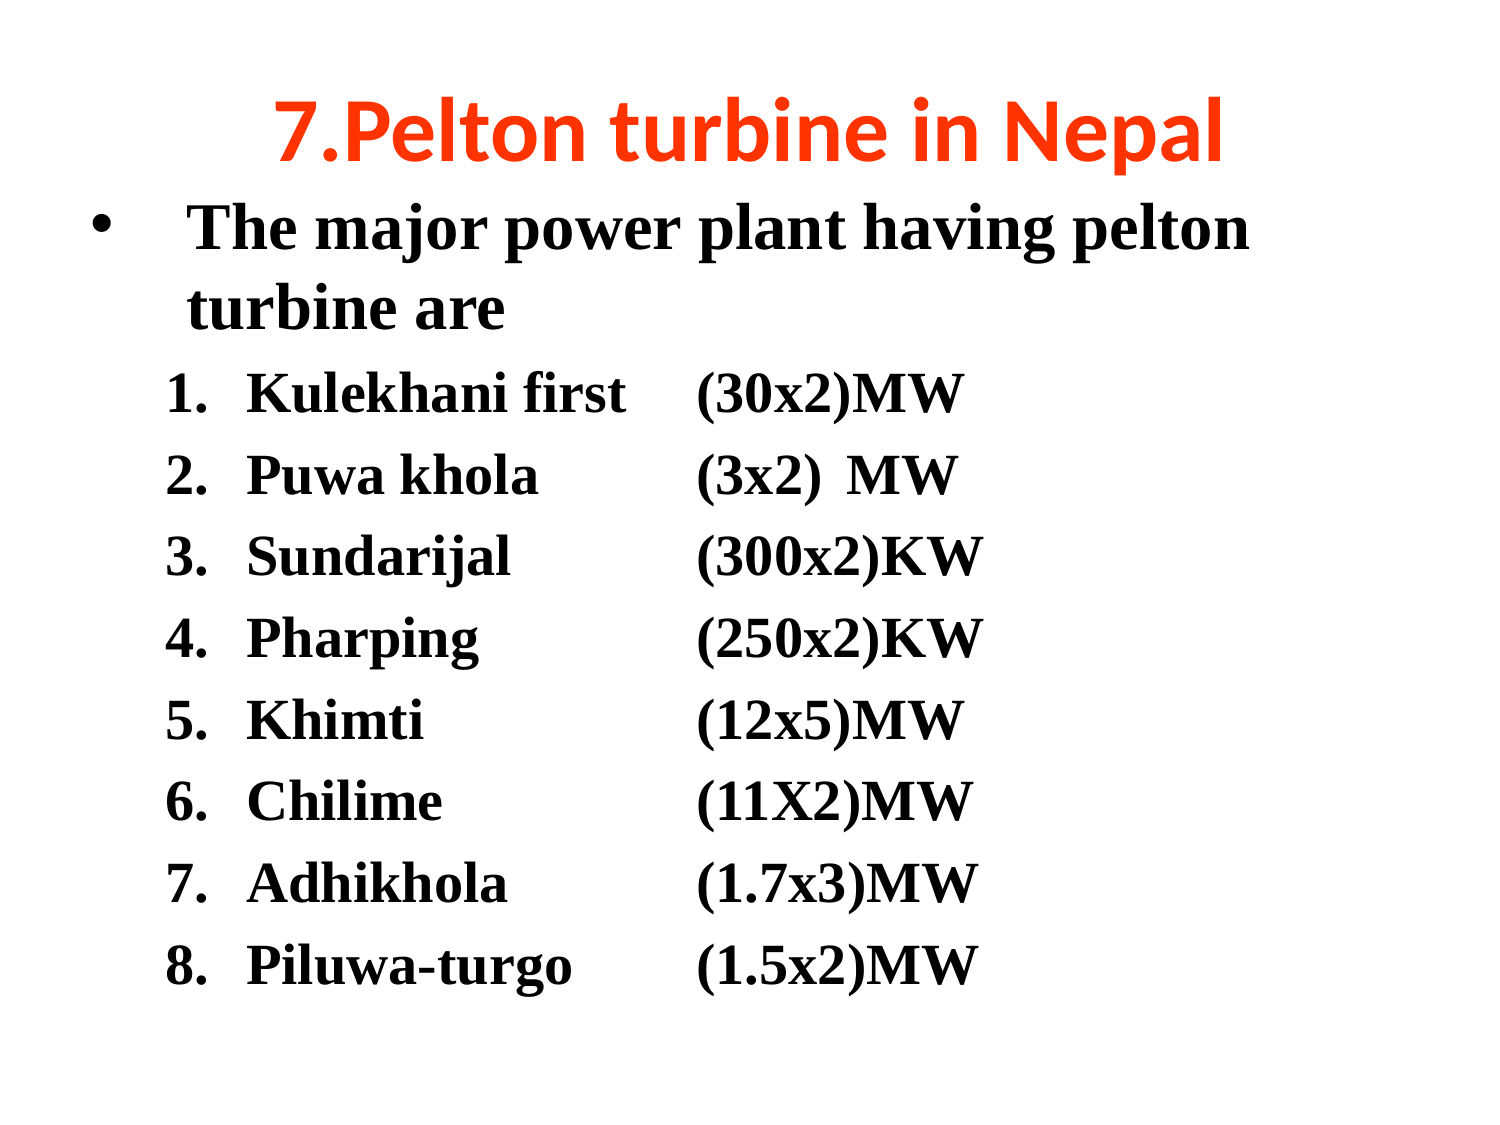

# 7.Pelton turbine in Nepal
The major power plant having pelton turbine are
Kulekhani first	(30x2)MW
Puwa khola		(3x2)	MW
Sundarijal		(300x2)KW
Pharping		(250x2)KW
Khimti		(12x5)MW
Chilime		(11X2)MW
Adhikhola		(1.7x3)MW
Piluwa-turgo	(1.5x2)MW